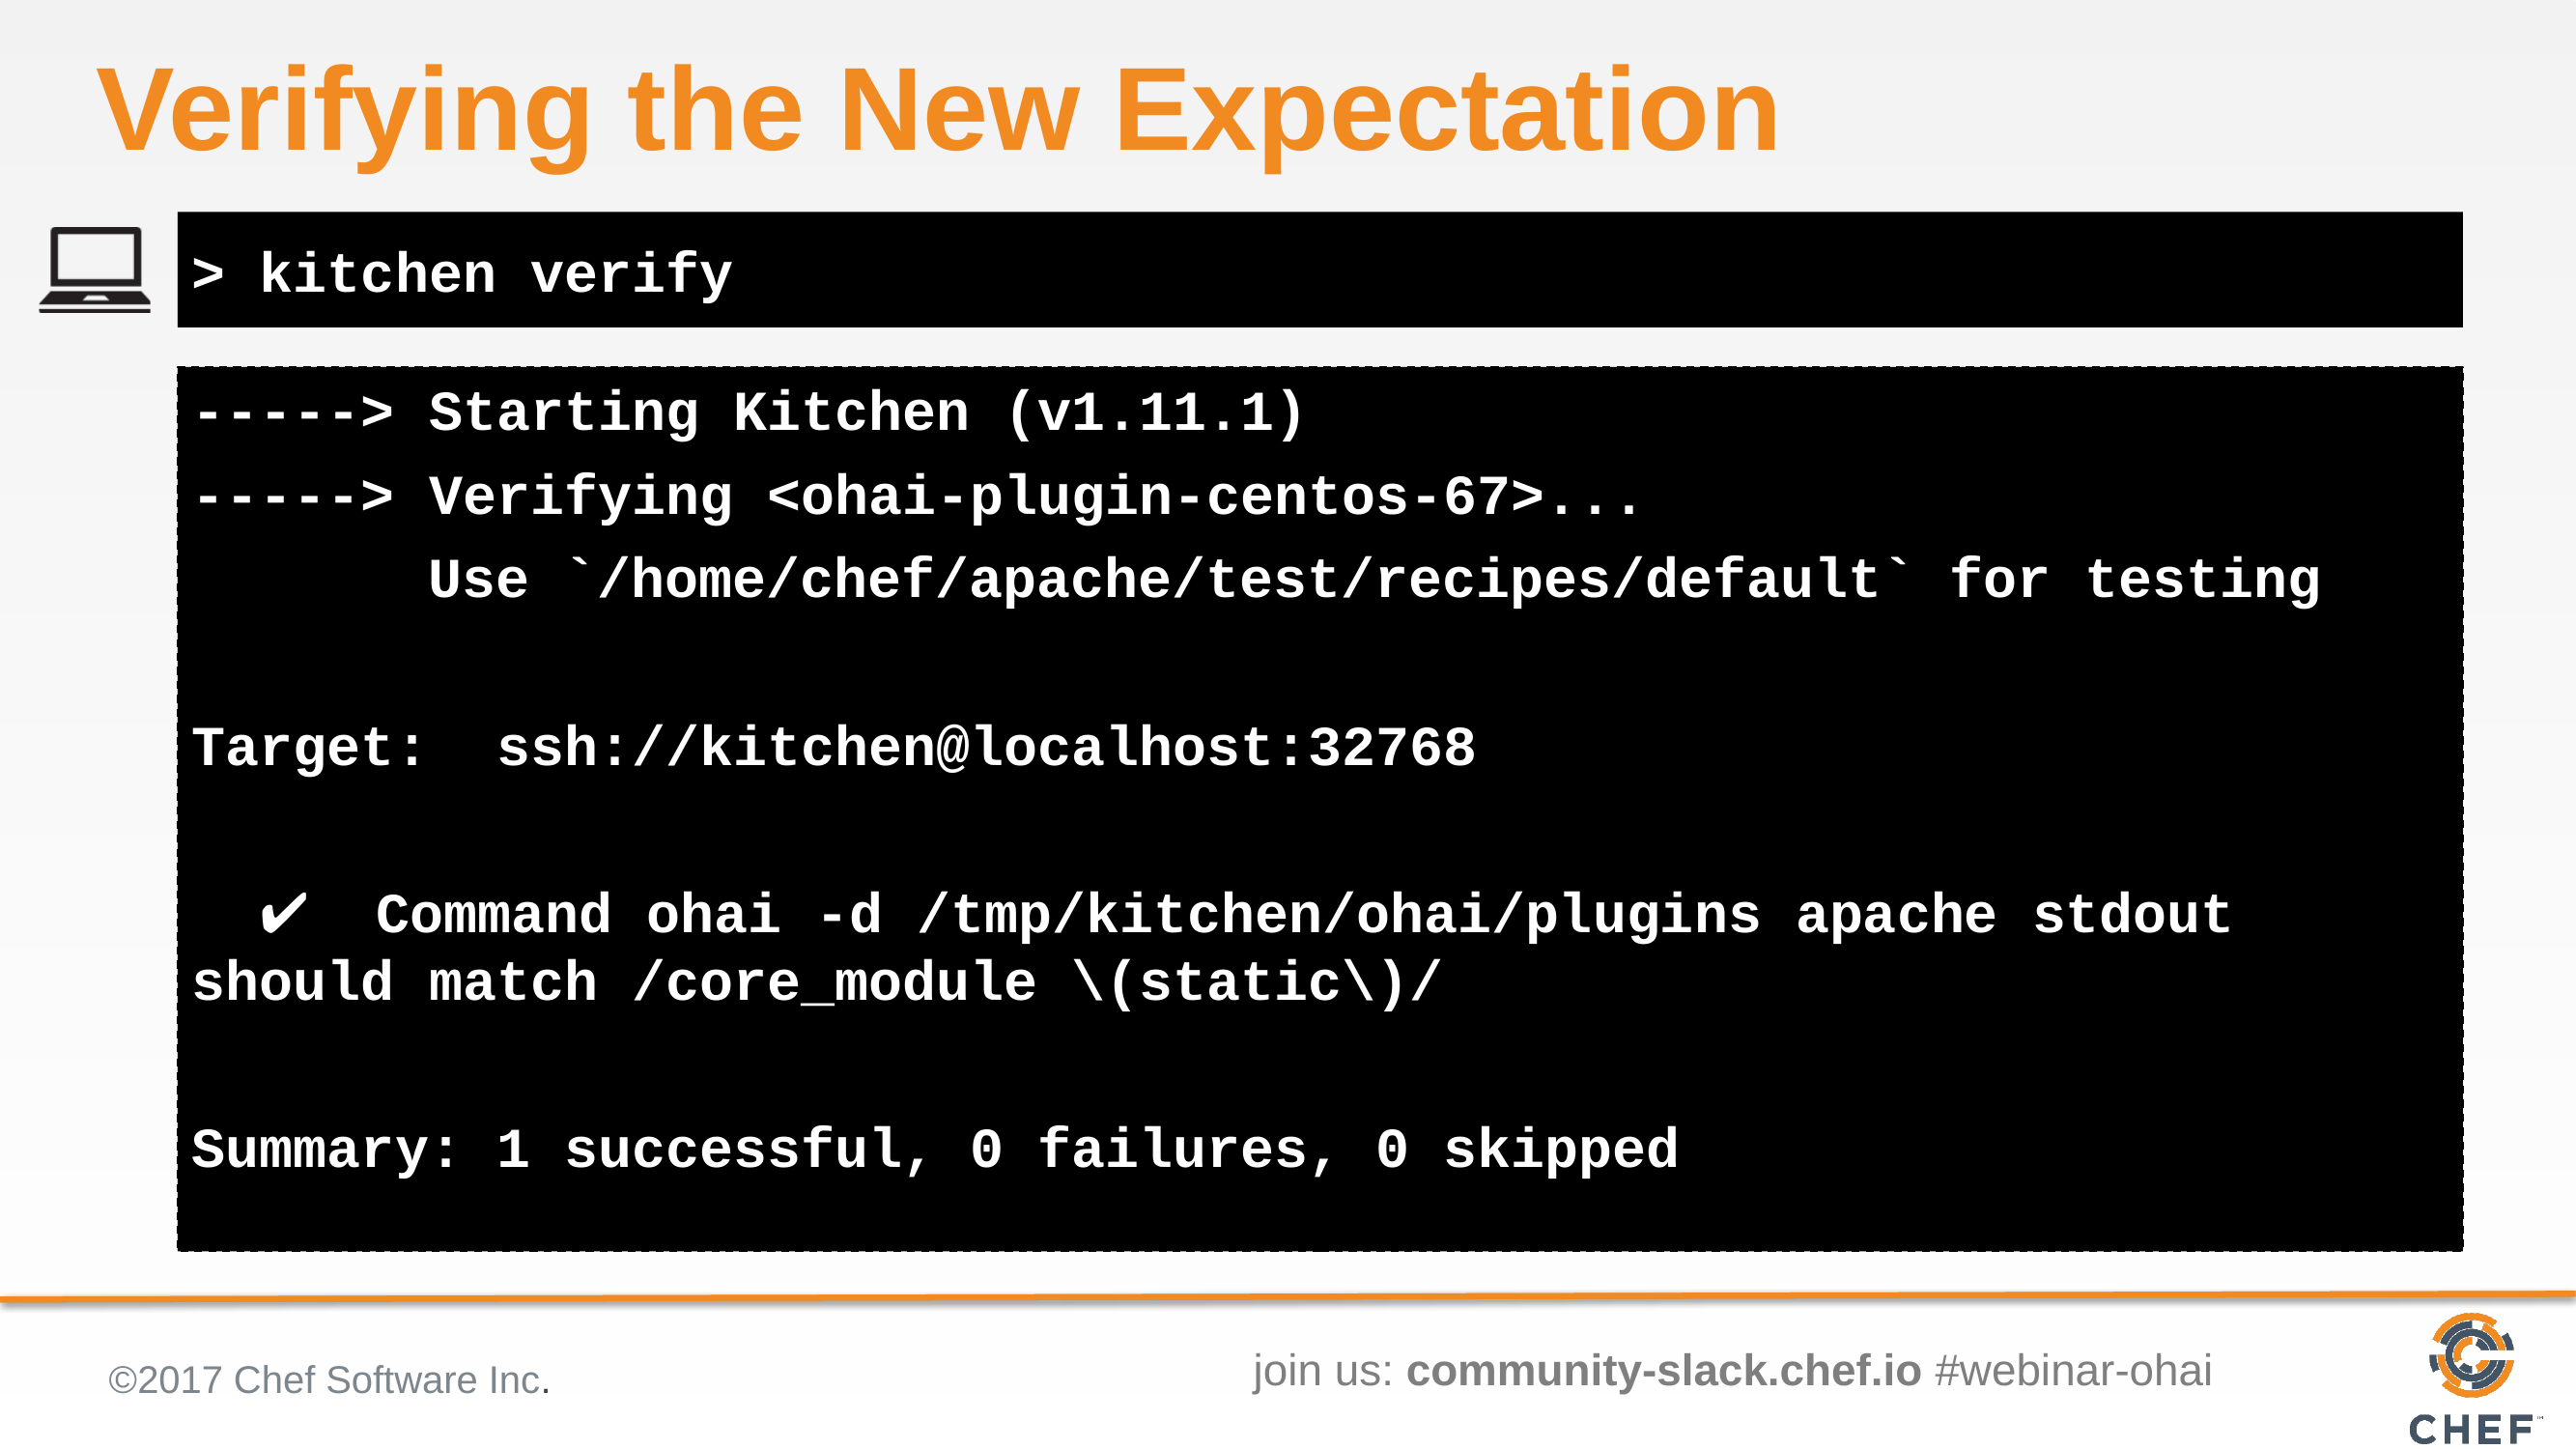

# Verifying the New Expectation
> kitchen verify
-----> Starting Kitchen (v1.11.1)
-----> Verifying <ohai-plugin-centos-67>...
       Use `/home/chef/apache/test/recipes/default` for testing

Target:  ssh://kitchen@localhost:32768

  ✔  Command ohai -d /tmp/kitchen/ohai/plugins apache stdout should match /core_module \(static\)/

Summary: 1 successful, 0 failures, 0 skipped